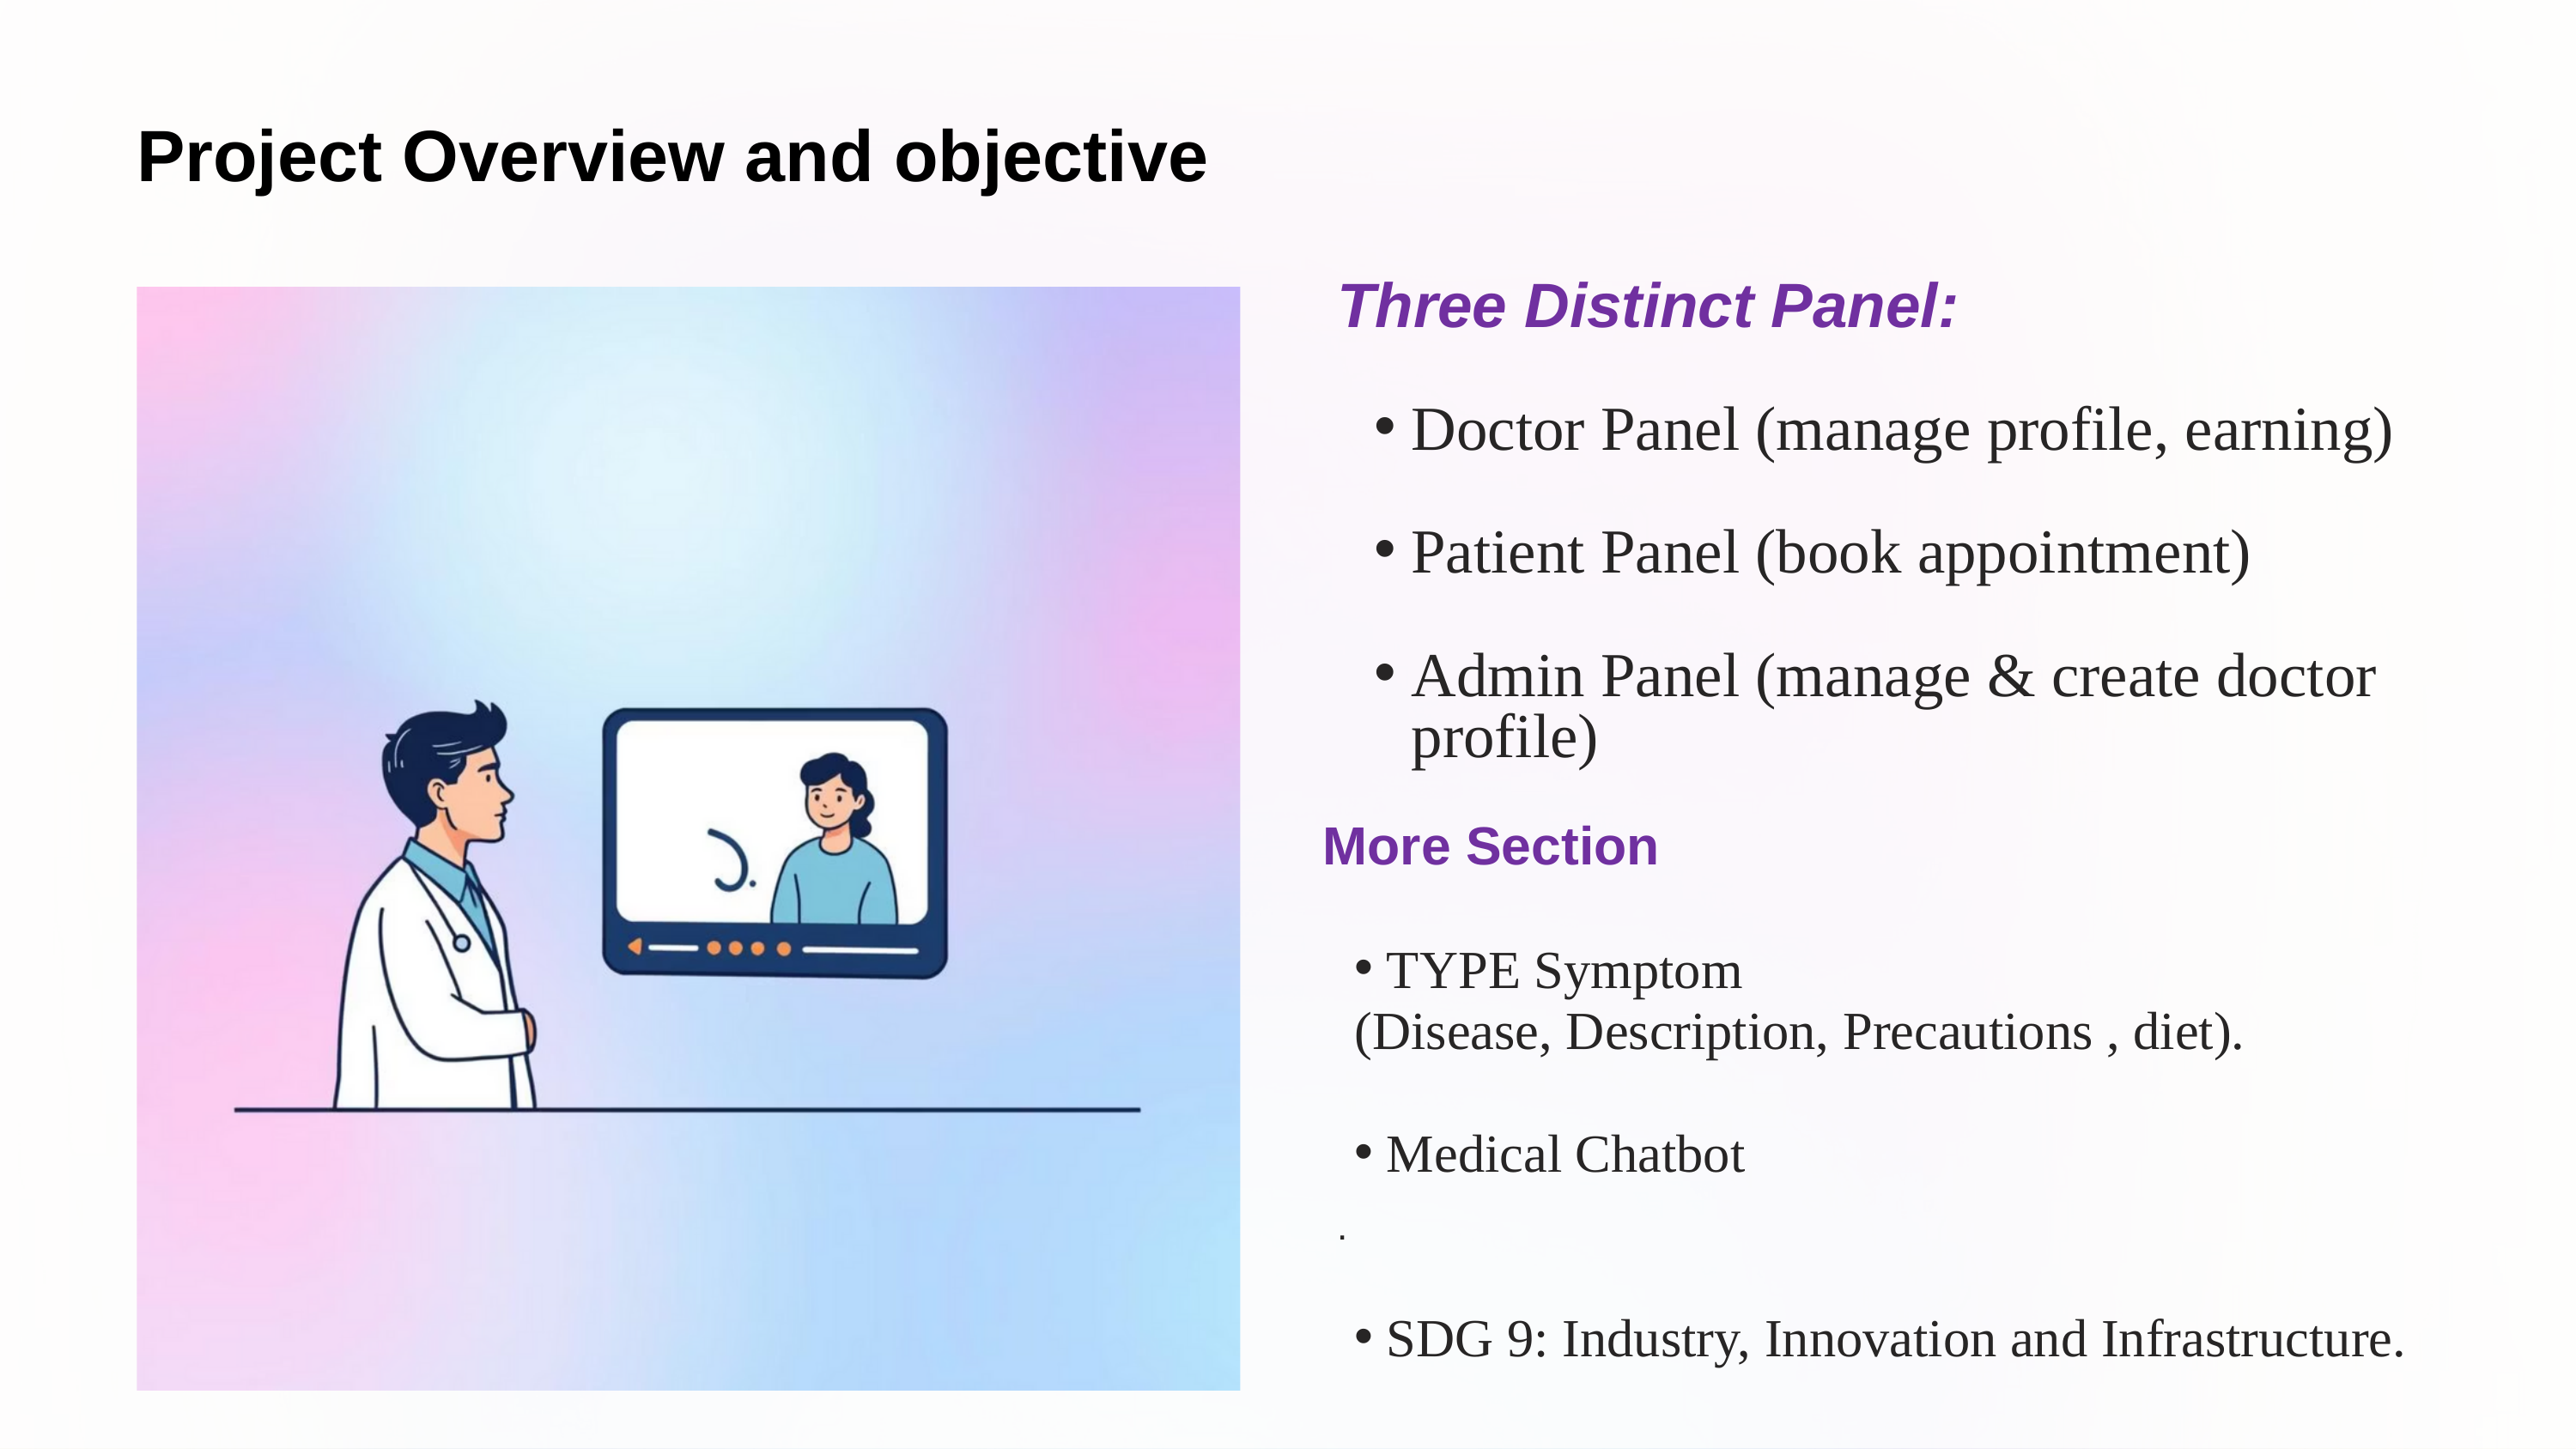

Project Overview and objective
Three Distinct Panel:

Doctor Panel (manage profile, earning)

Patient Panel (book appointment)

Admin Panel (manage & create doctor profile)

More Section

TYPE Symptom
(Disease, Description, Precautions , diet).

Medical Chatbot

SDG 9: Industry, Innovation and Infrastructure.
.